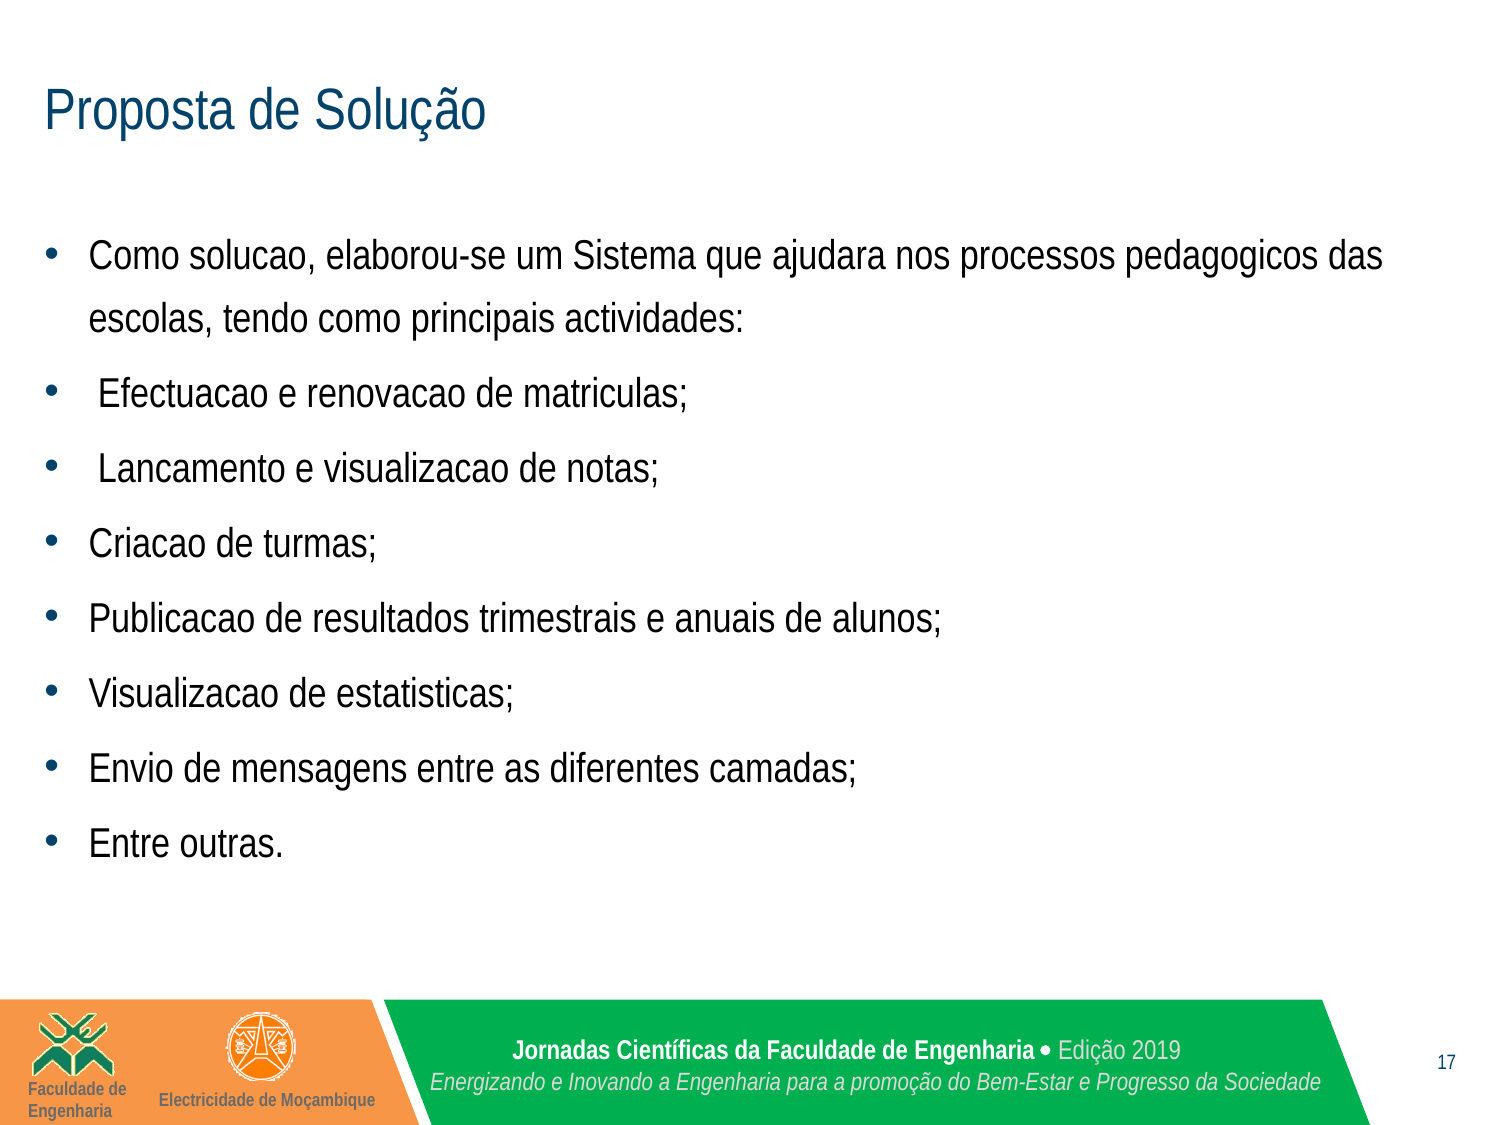

# Proposta de Solução
Como solucao, elaborou-se um Sistema que ajudara nos processos pedagogicos das escolas, tendo como principais actividades:
 Efectuacao e renovacao de matriculas;
 Lancamento e visualizacao de notas;
Criacao de turmas;
Publicacao de resultados trimestrais e anuais de alunos;
Visualizacao de estatisticas;
Envio de mensagens entre as diferentes camadas;
Entre outras.
17